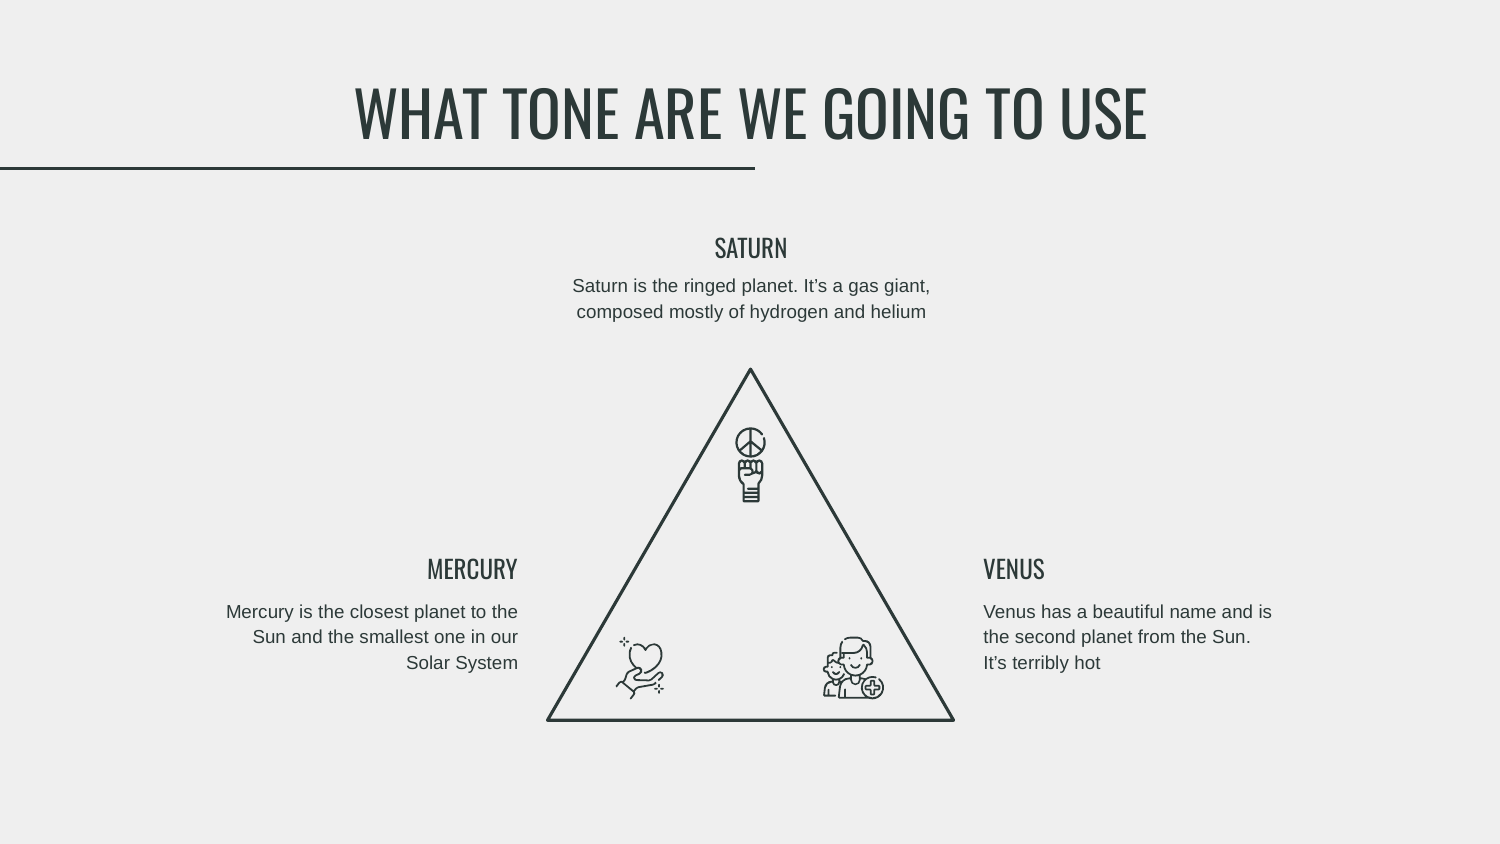

# WHAT TONE ARE WE GOING TO USE
Saturn is the ringed planet. It’s a gas giant, composed mostly of hydrogen and helium
SATURN

MERCURY
VENUS
Mercury is the closest planet to the Sun and the smallest one in our Solar System
Venus has a beautiful name and is the second planet from the Sun. It’s terribly hot